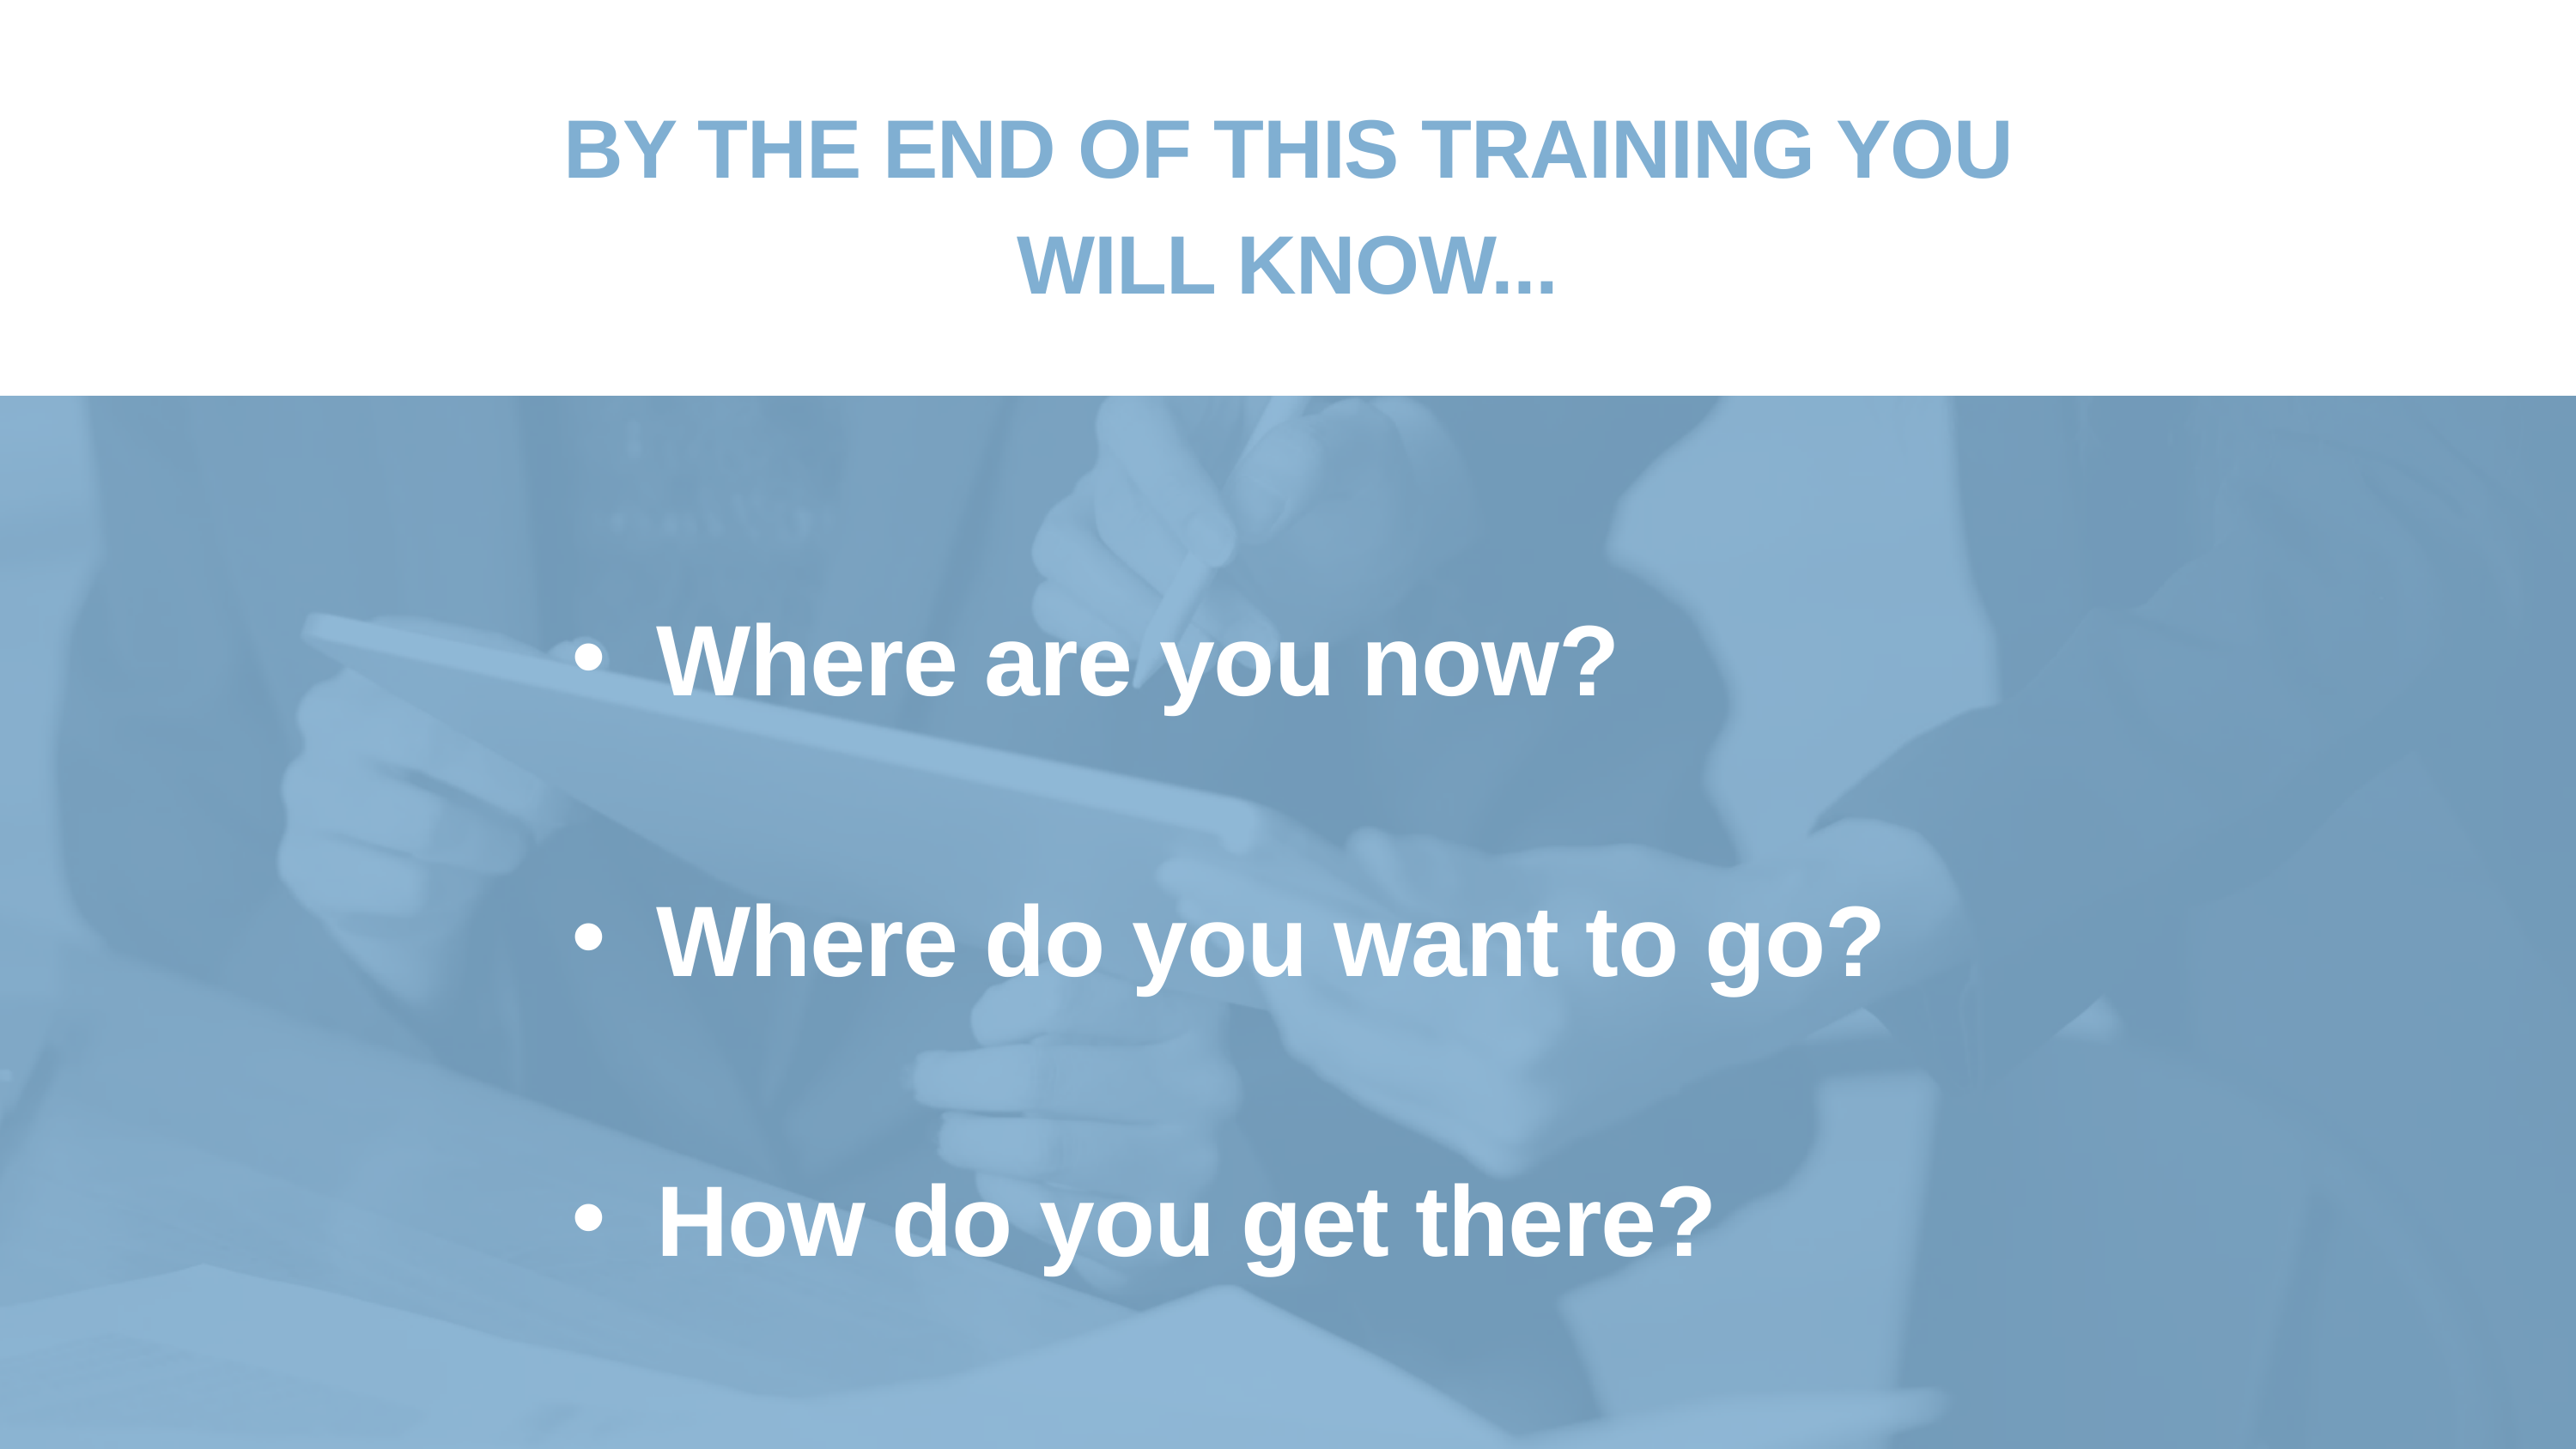

BY THE END OF THIS TRAINING YOU WILL KNOW...
Where are you now?

Where do you want to go?

How do you get there?